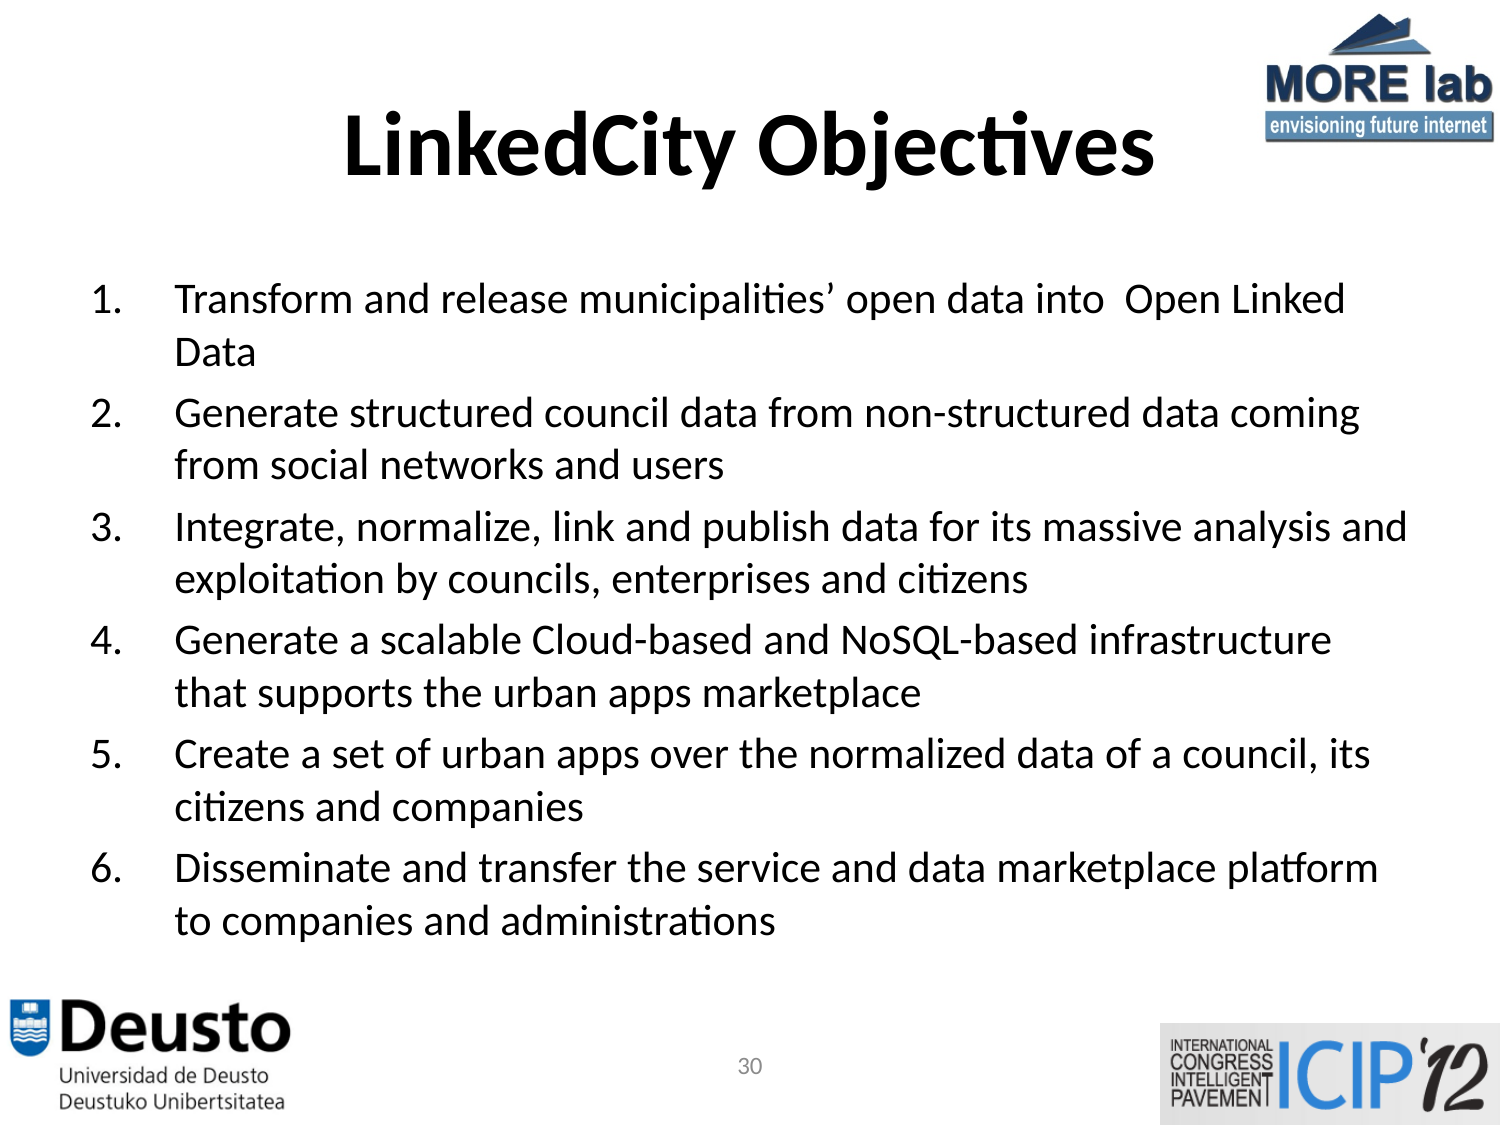

# LinkedCity Objectives
Transform and release municipalities’ open data into  Open Linked Data
Generate structured council data from non-structured data coming from social networks and users
Integrate, normalize, link and publish data for its massive analysis and exploitation by councils, enterprises and citizens
Generate a scalable Cloud-based and NoSQL-based infrastructure that supports the urban apps marketplace
Create a set of urban apps over the normalized data of a council, its citizens and companies
Disseminate and transfer the service and data marketplace platform to companies and administrations